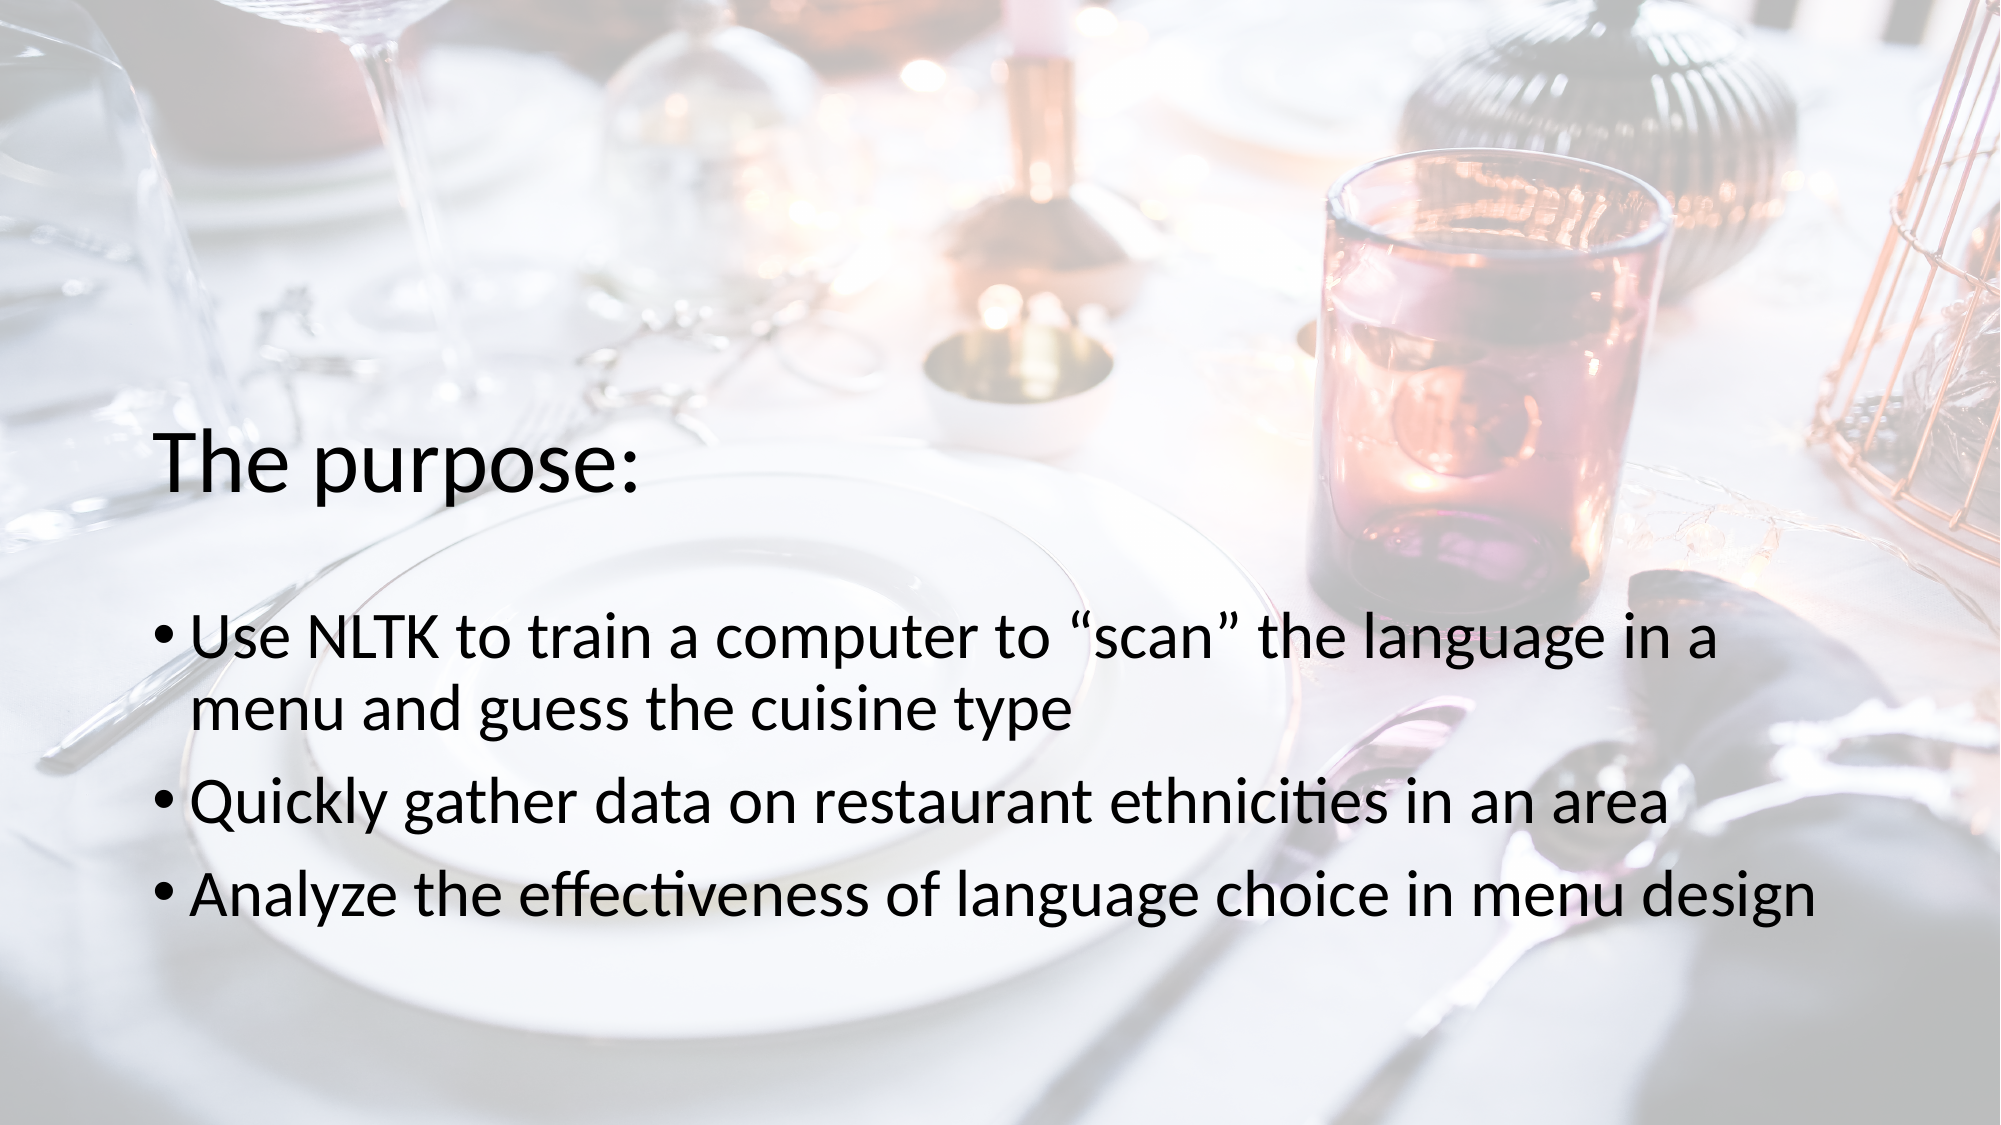

# The purpose:
Use NLTK to train a computer to “scan” the language in a menu and guess the cuisine type
Quickly gather data on restaurant ethnicities in an area
Analyze the effectiveness of language choice in menu design